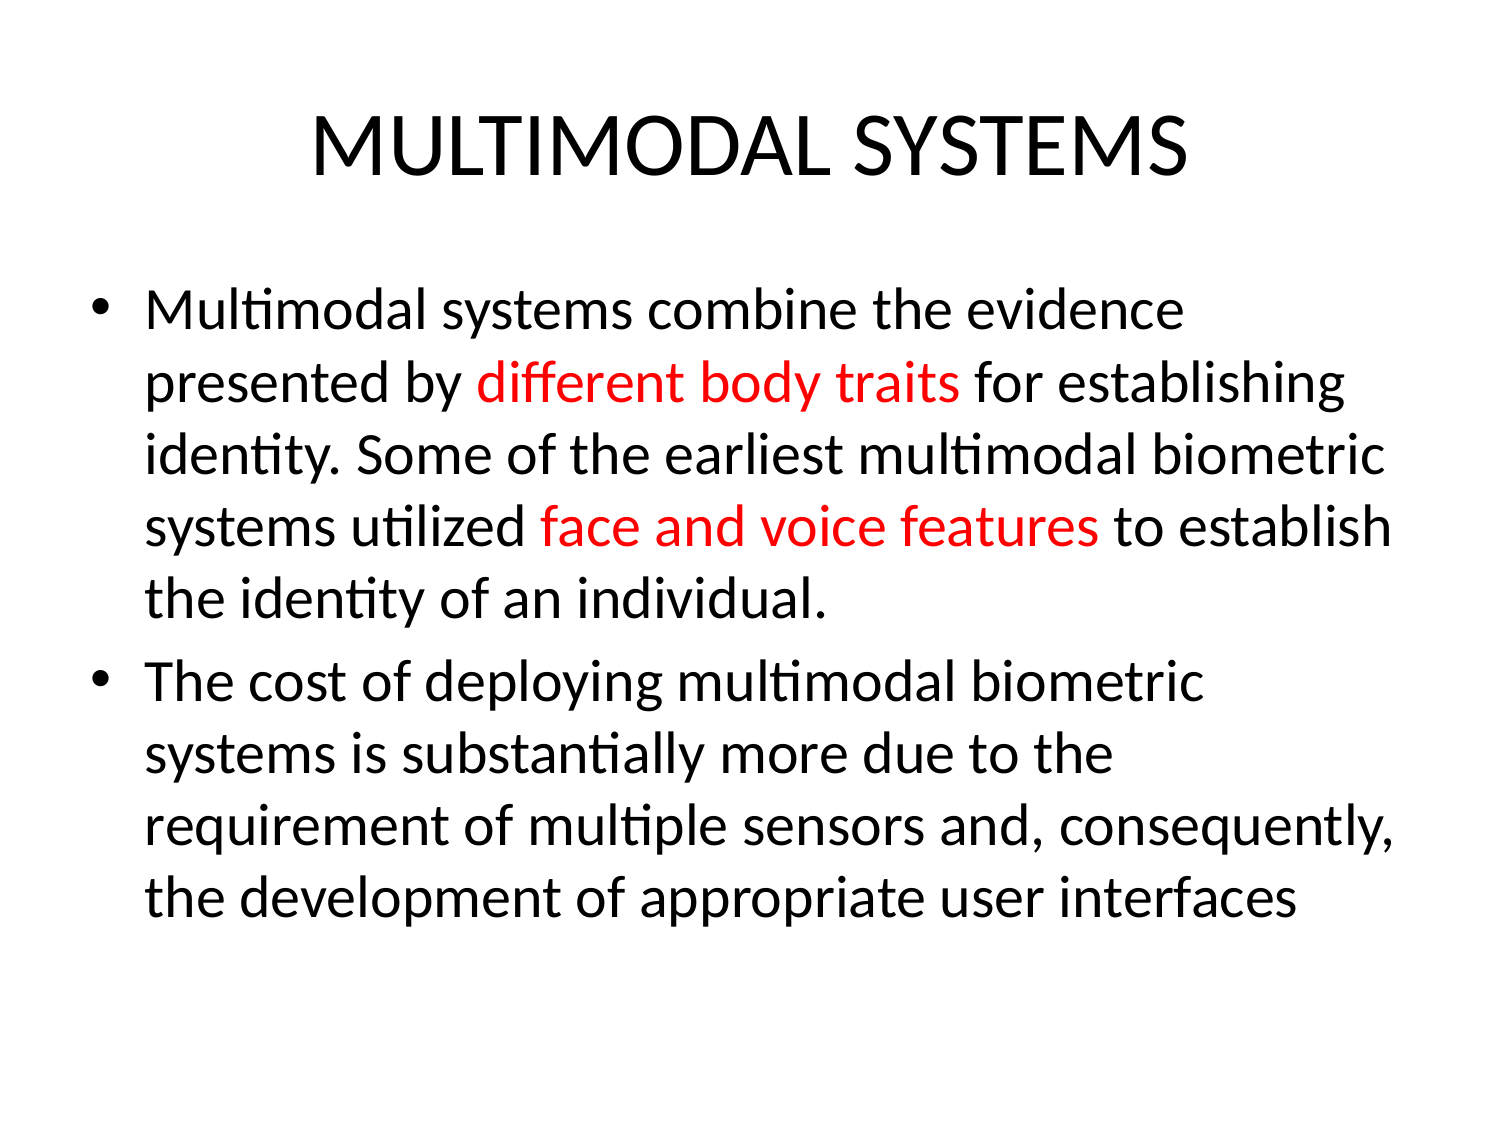

# MULTIMODAL SYSTEMS
Multimodal systems combine the evidence presented by different body traits for establishing identity. Some of the earliest multimodal biometric systems utilized face and voice features to establish the identity of an individual.
The cost of deploying multimodal biometric systems is substantially more due to the requirement of multiple sensors and, consequently, the development of appropriate user interfaces